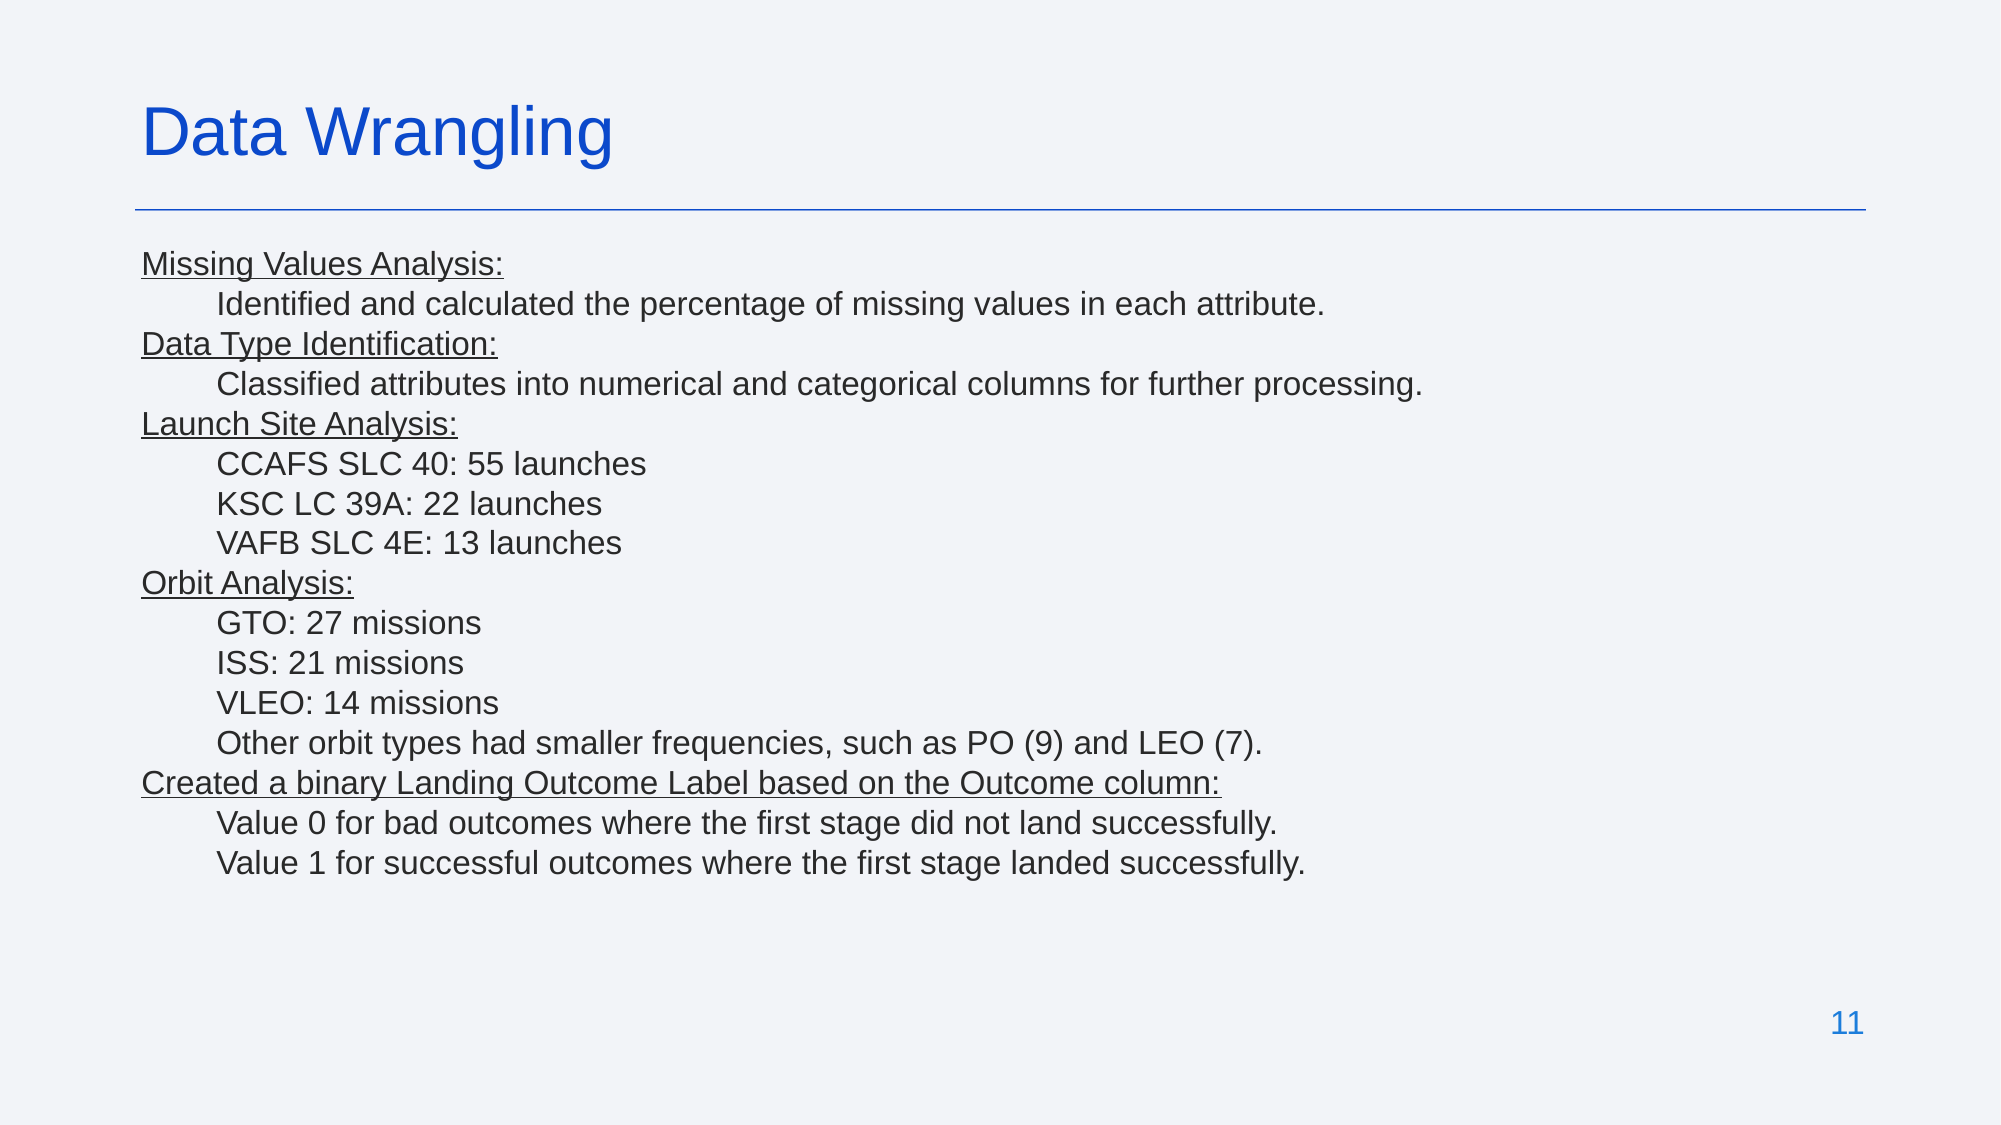

Data Wrangling
Missing Values Analysis:
Identified and calculated the percentage of missing values in each attribute.
Data Type Identification:
Classified attributes into numerical and categorical columns for further processing.
Launch Site Analysis:
CCAFS SLC 40: 55 launches
KSC LC 39A: 22 launches
VAFB SLC 4E: 13 launches
Orbit Analysis:
GTO: 27 missions
ISS: 21 missions
VLEO: 14 missions
Other orbit types had smaller frequencies, such as PO (9) and LEO (7).
Created a binary Landing Outcome Label based on the Outcome column:
Value 0 for bad outcomes where the first stage did not land successfully.
Value 1 for successful outcomes where the first stage landed successfully.

11